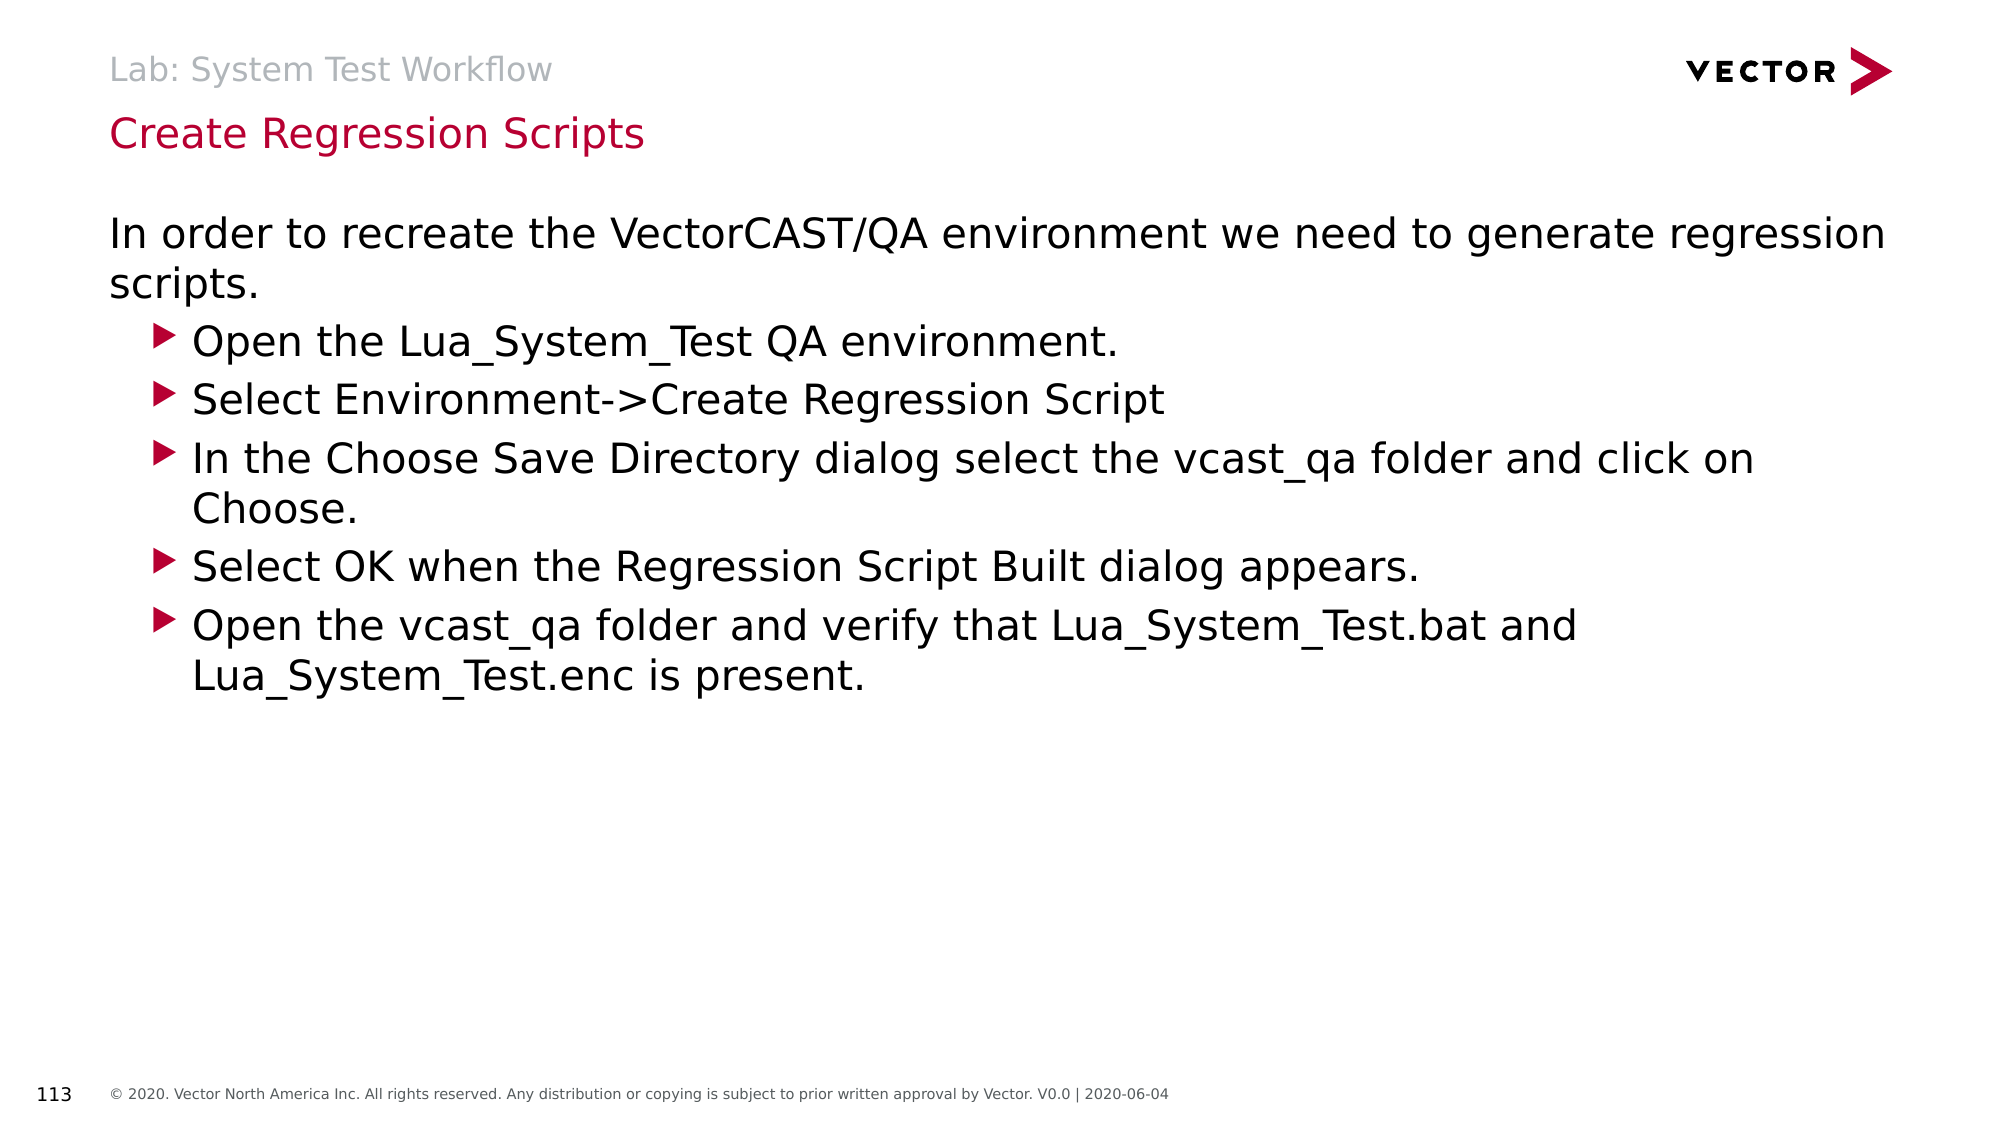

# Lab: System Test Workflow
Create Regression Scripts
In order to recreate the VectorCAST/QA environment we need to generate regression scripts.
Open the Lua_System_Test QA environment.
Select Environment->Create Regression Script
In the Choose Save Directory dialog select the vcast_qa folder and click on Choose.
Select OK when the Regression Script Built dialog appears.
Open the vcast_qa folder and verify that Lua_System_Test.bat and Lua_System_Test.enc is present.